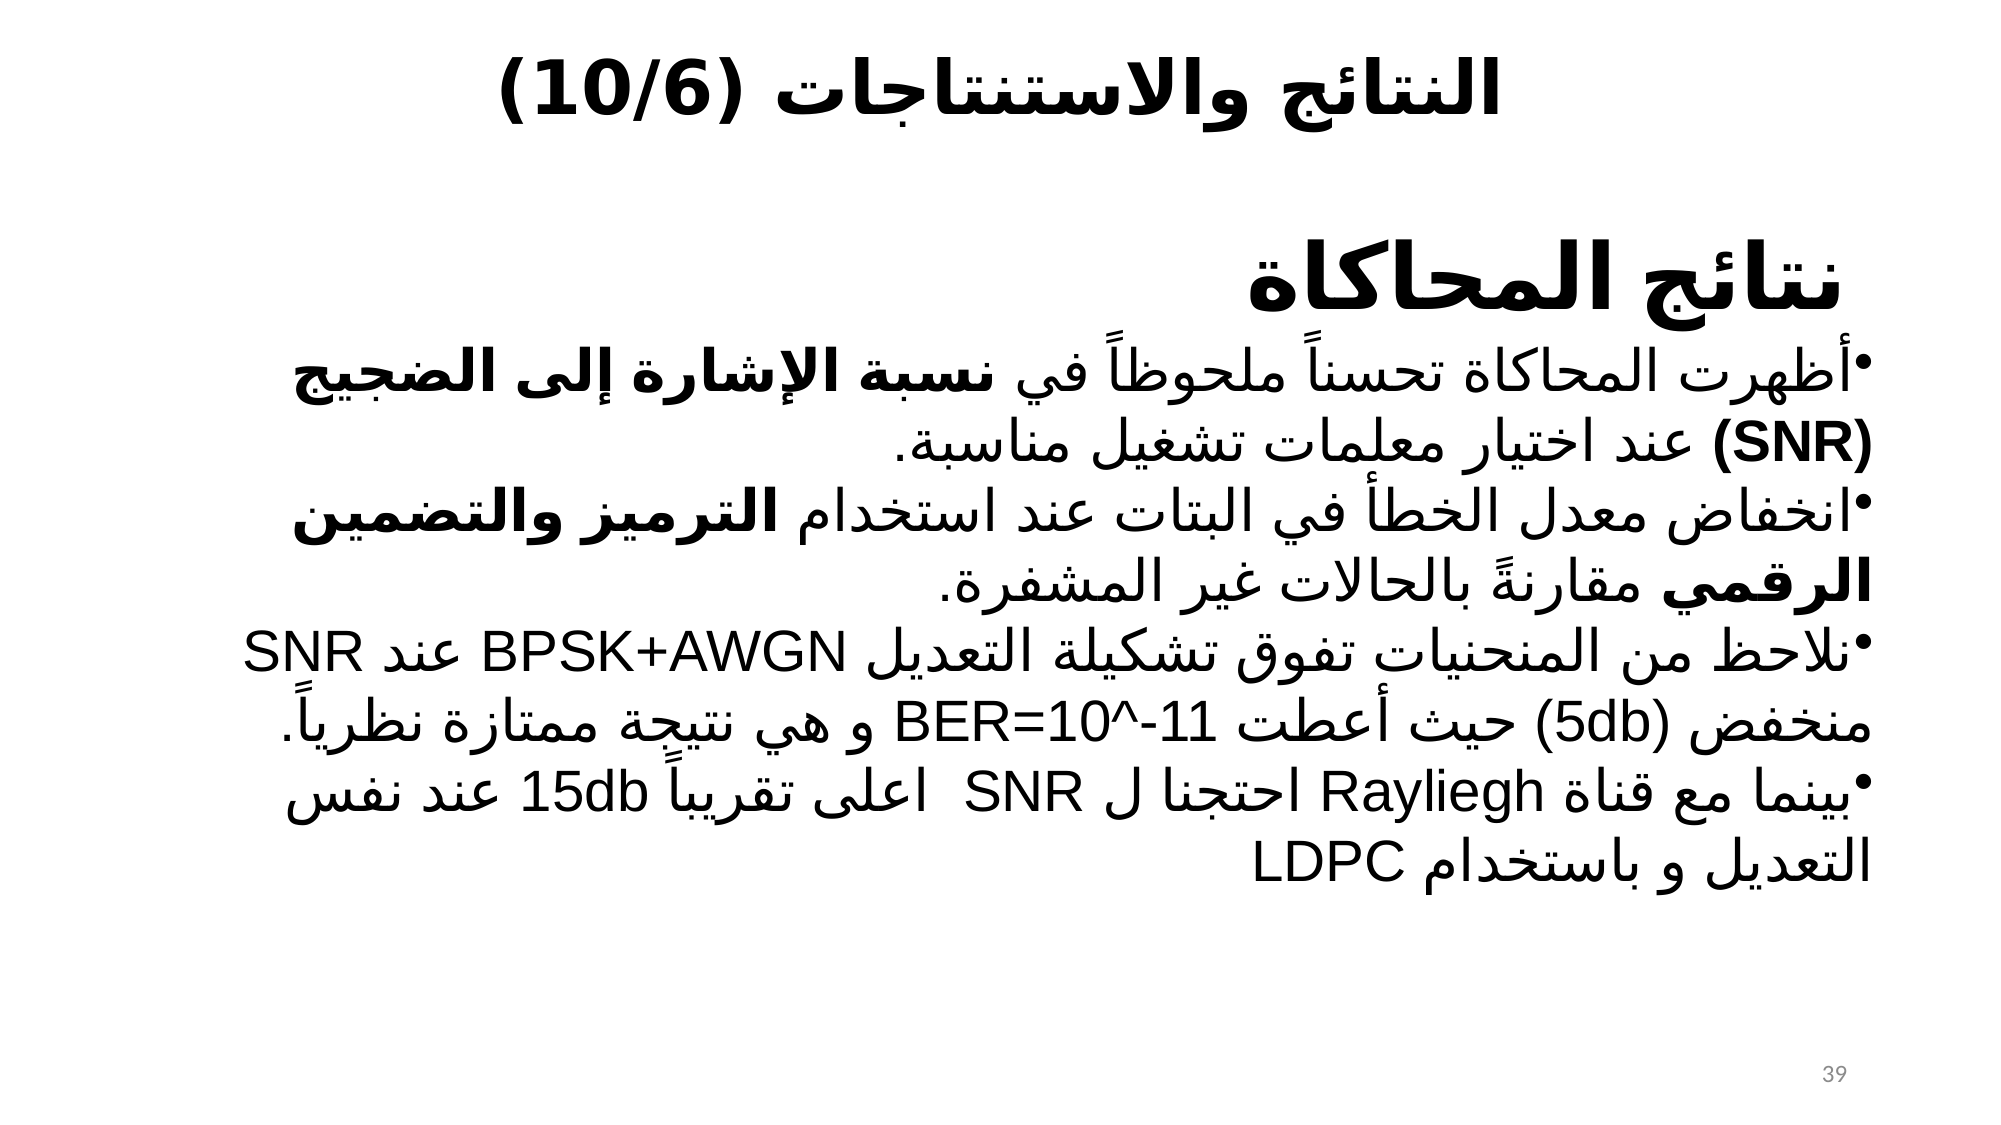

النتائج والاستنتاجات (10/6)
# نتائج المحاكاة
أظهرت المحاكاة تحسناً ملحوظاً في نسبة الإشارة إلى الضجيج (SNR) عند اختيار معلمات تشغيل مناسبة.
انخفاض معدل الخطأ في البتات عند استخدام الترميز والتضمين الرقمي مقارنةً بالحالات غير المشفرة.
نلاحظ من المنحنيات تفوق تشكيلة التعديل BPSK+AWGN عند SNR منخفض (5db) حيث أعطت BER=10^-11 و هي نتيجة ممتازة نظرياً.
بينما مع قناة Rayliegh احتجنا ل SNR  اعلى تقريباً 15db عند نفس التعديل و باستخدام LDPC

39